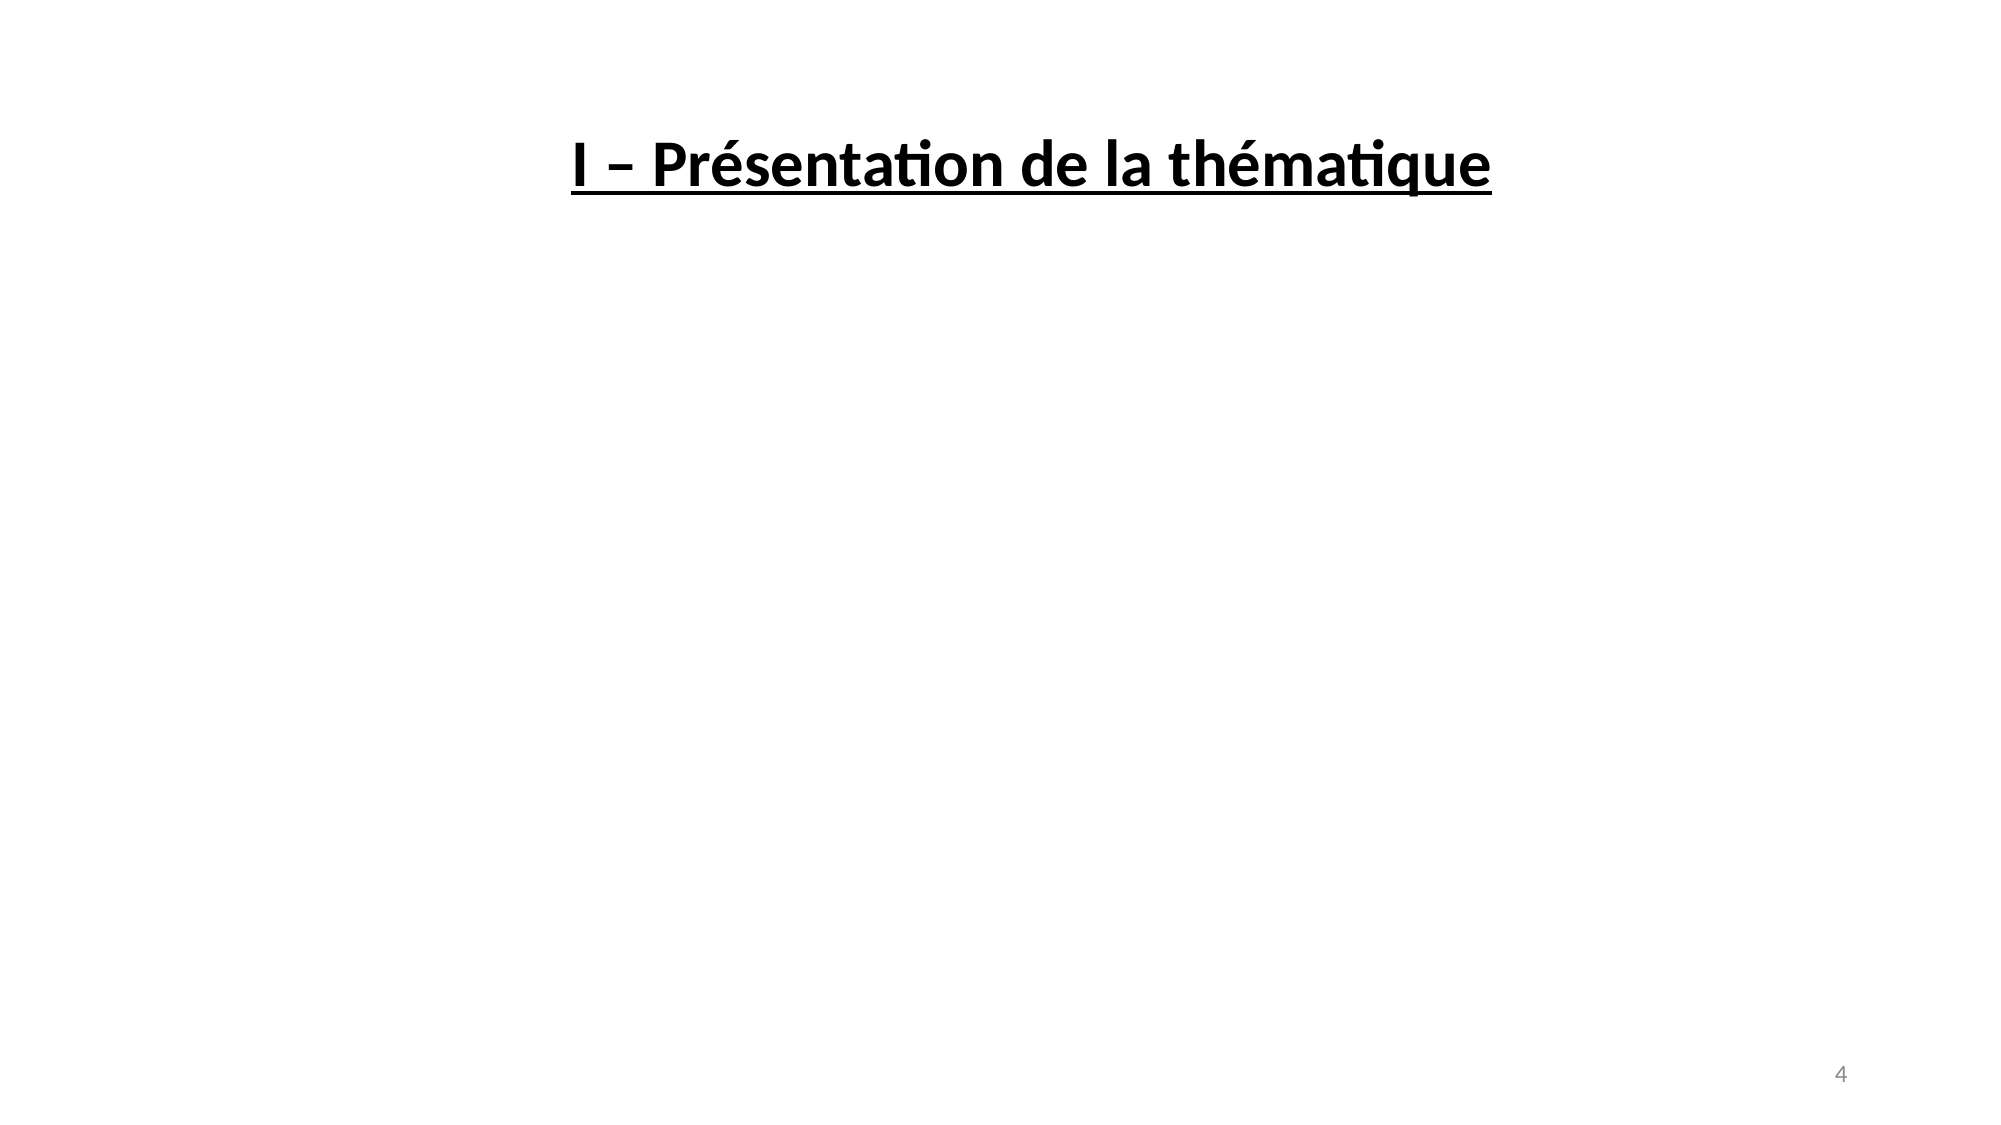

I – Présentation de la thématique
4